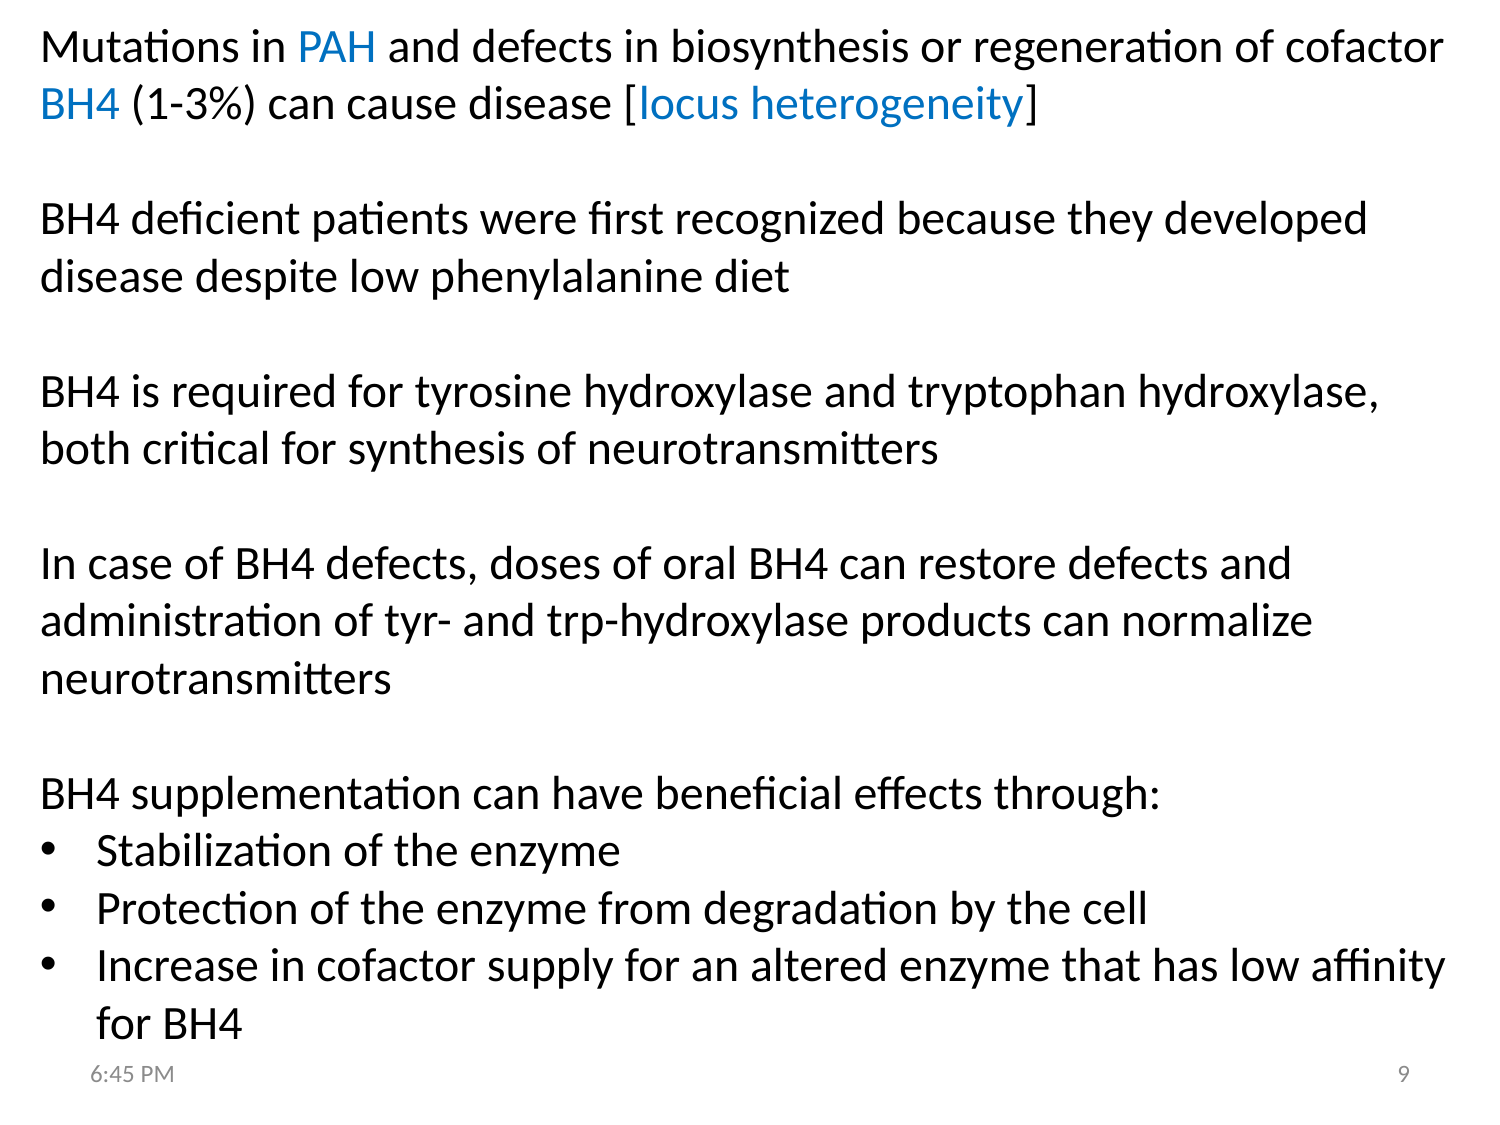

Mutations in PAH and defects in biosynthesis or regeneration of cofactor BH4 (1-3%) can cause disease [locus heterogeneity]

BH4 deficient patients were first recognized because they developed disease despite low phenylalanine diet

BH4 is required for tyrosine hydroxylase and tryptophan hydroxylase, both critical for synthesis of neurotransmitters

In case of BH4 defects, doses of oral BH4 can restore defects and administration of tyr- and trp-hydroxylase products can normalize neurotransmitters

BH4 supplementation can have beneficial effects through:
Stabilization of the enzyme
Protection of the enzyme from degradation by the cell
Increase in cofactor supply for an altered enzyme that has low affinity for BH4
6:45 PM
9